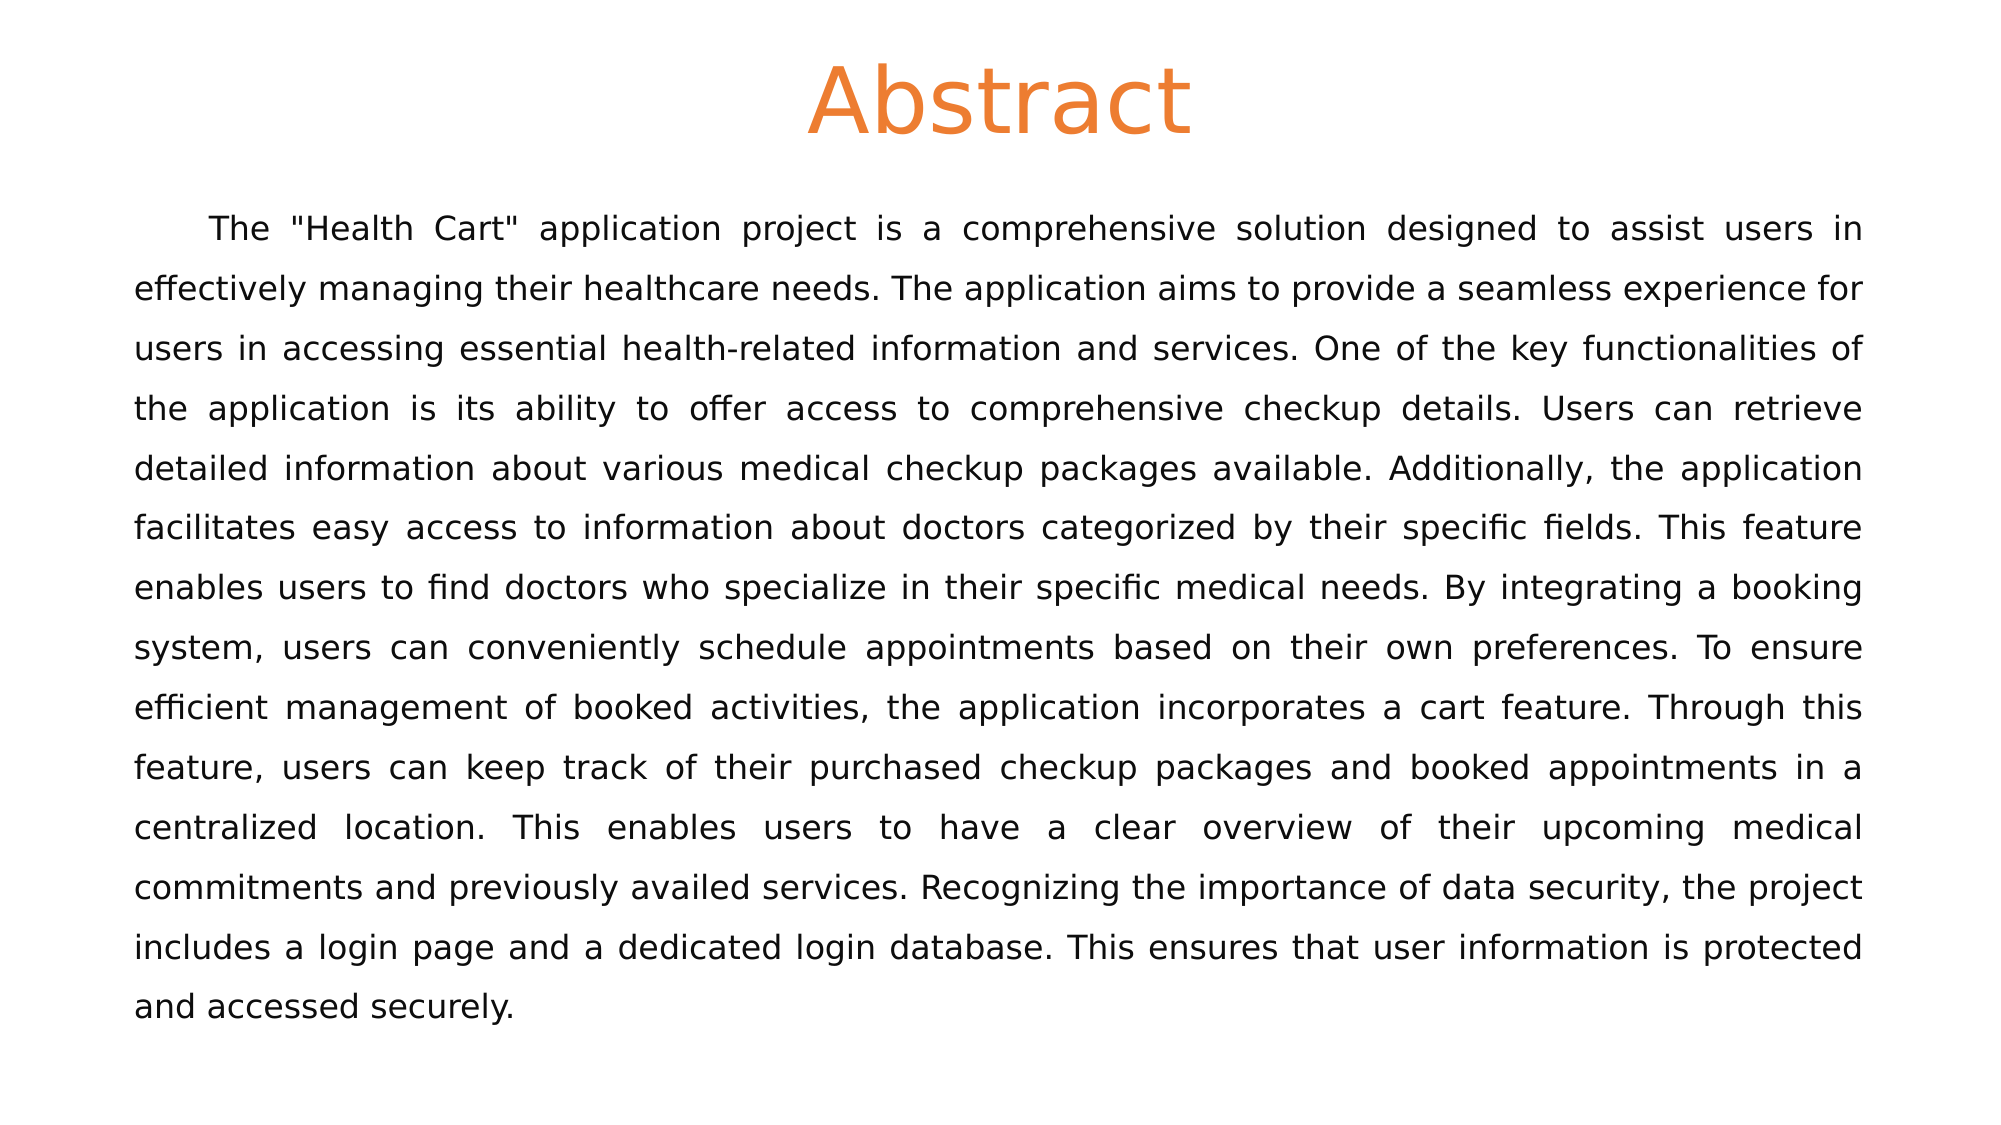

Abstract
The "Health Cart" application project is a comprehensive solution designed to assist users in effectively managing their healthcare needs. The application aims to provide a seamless experience for users in accessing essential health-related information and services. One of the key functionalities of the application is its ability to offer access to comprehensive checkup details. Users can retrieve detailed information about various medical checkup packages available. Additionally, the application facilitates easy access to information about doctors categorized by their specific fields. This feature enables users to find doctors who specialize in their specific medical needs. By integrating a booking system, users can conveniently schedule appointments based on their own preferences. To ensure efficient management of booked activities, the application incorporates a cart feature. Through this feature, users can keep track of their purchased checkup packages and booked appointments in a centralized location. This enables users to have a clear overview of their upcoming medical commitments and previously availed services. Recognizing the importance of data security, the project includes a login page and a dedicated login database. This ensures that user information is protected and accessed securely.